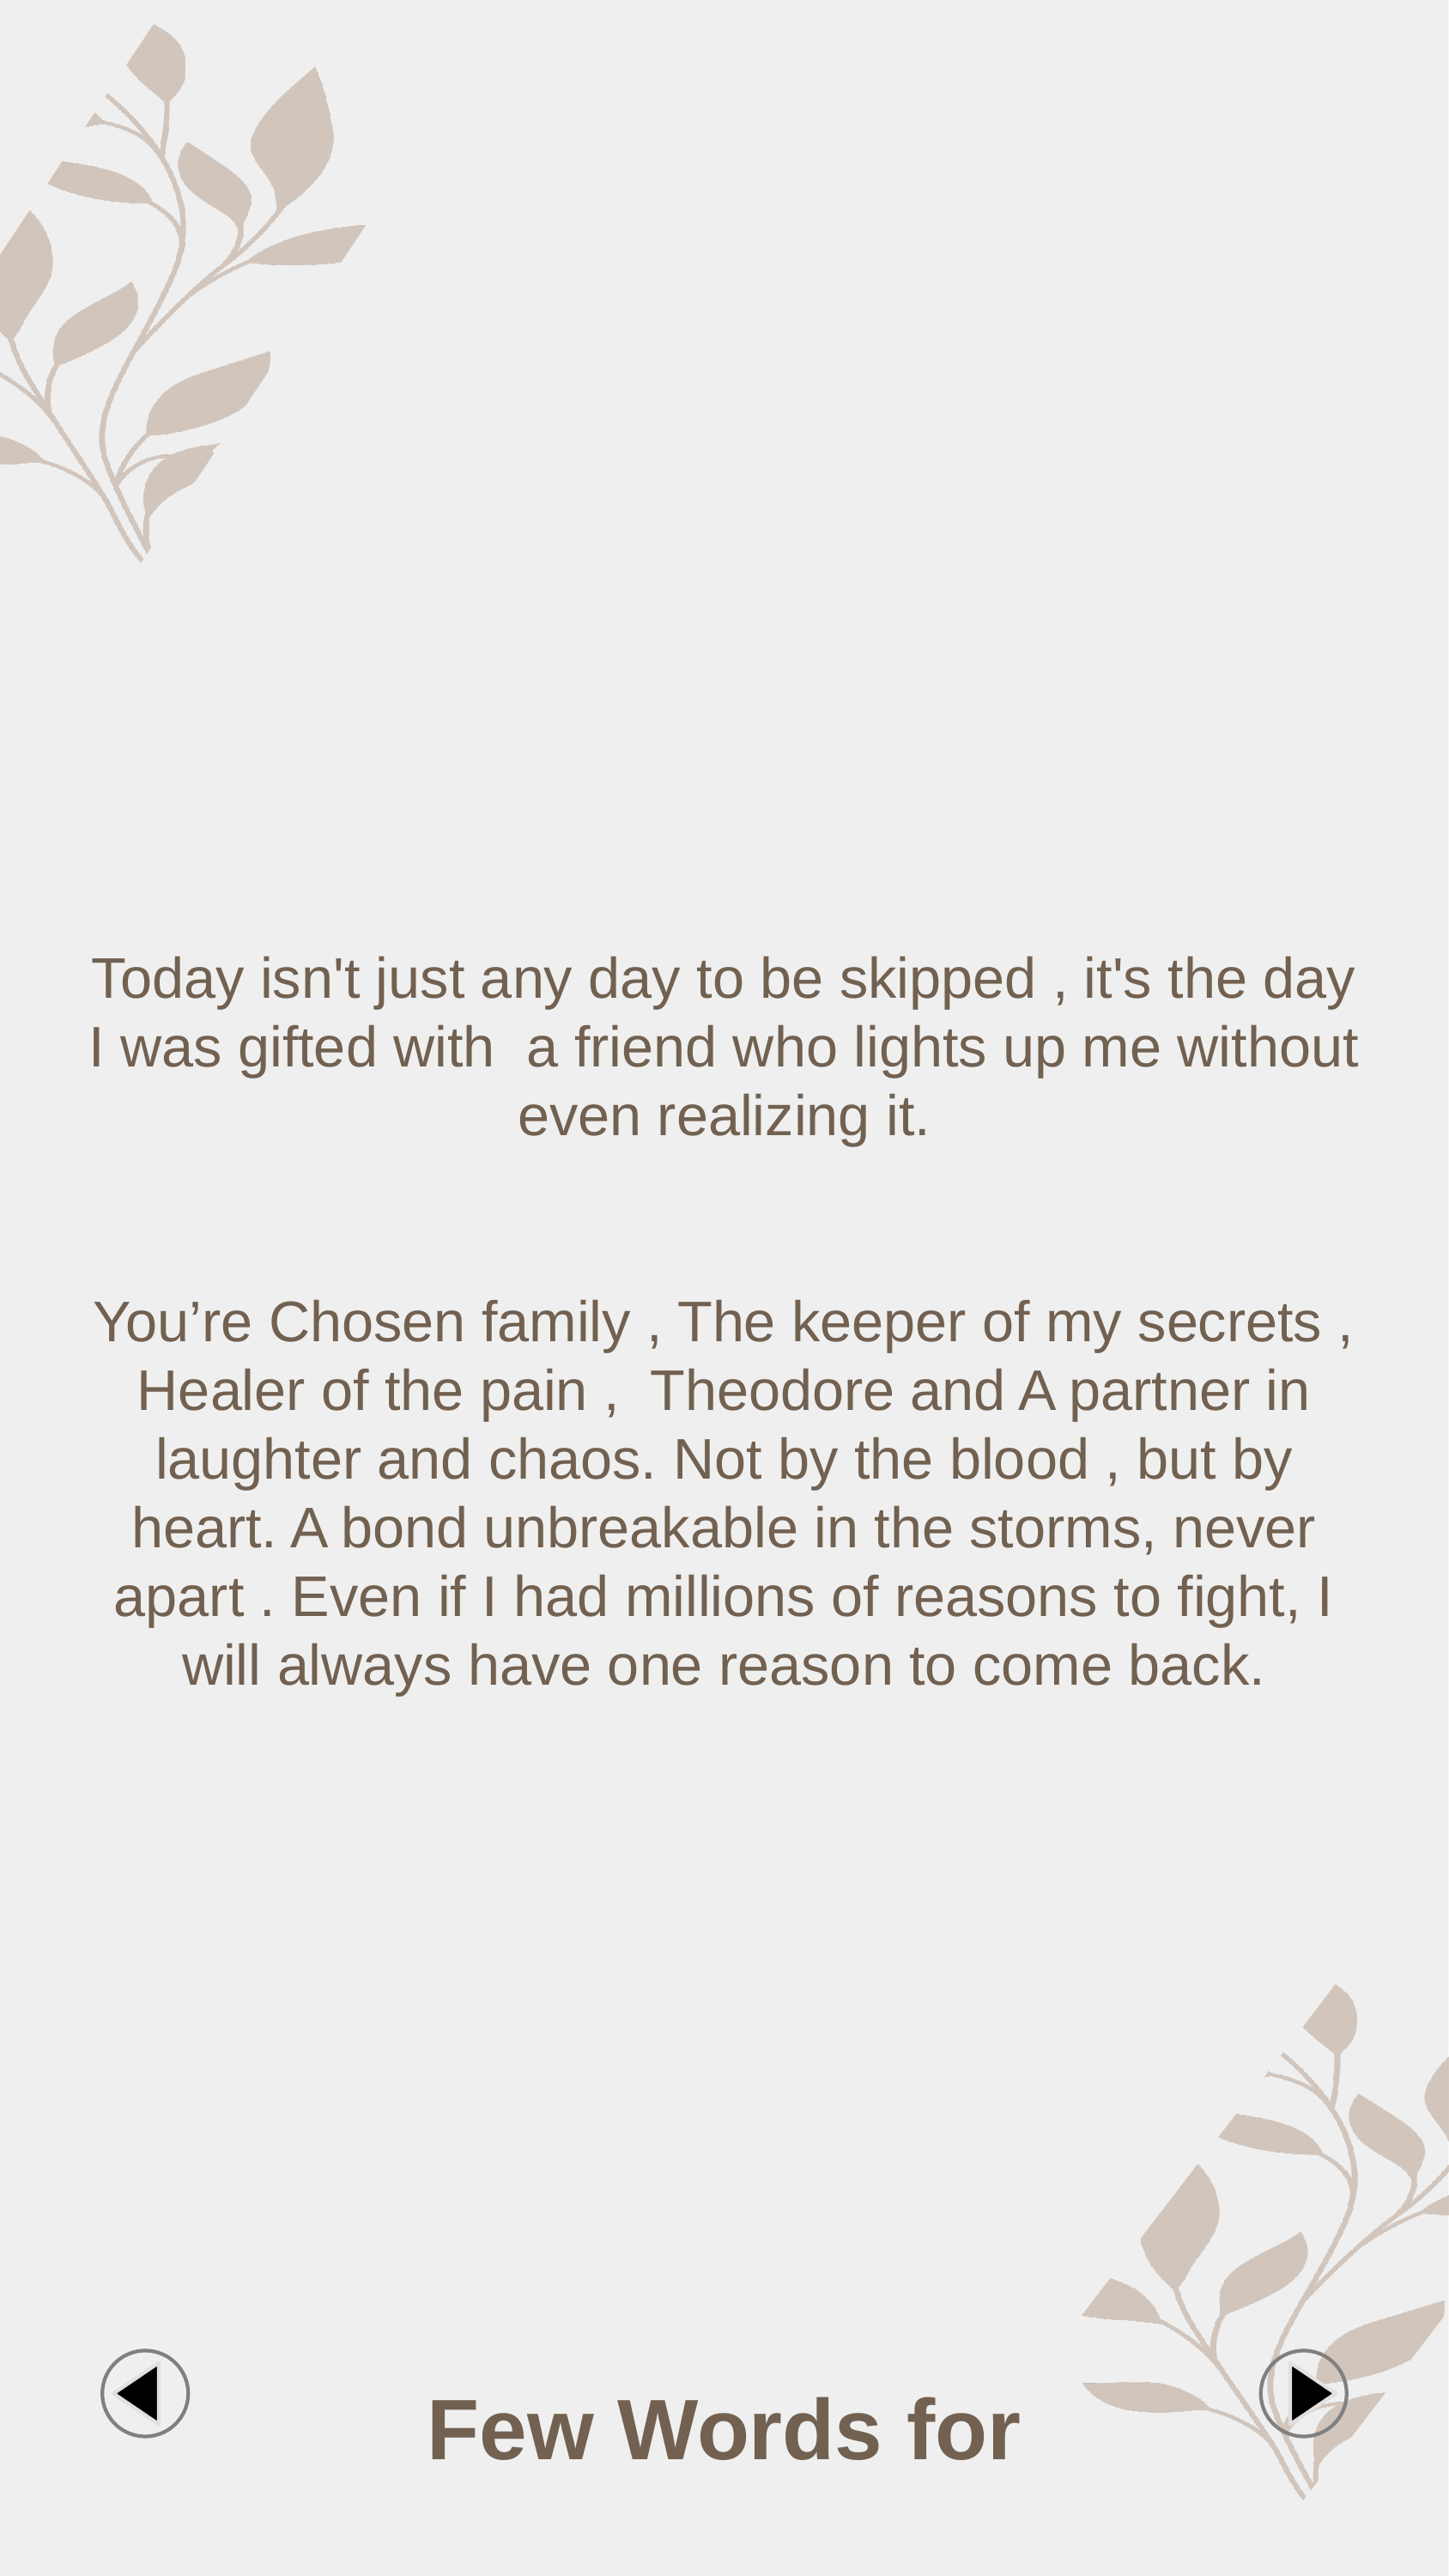

Today isn't just any day to be skipped , it's the day I was gifted with  a friend who lights up me without even realizing it.

You’re Chosen family , The keeper of my secrets , Healer of the pain ,  Theodore and A partner in laughter and chaos. Not by the blood , but by heart. A bond unbreakable in the storms, never apart . Even if I had millions of reasons to fight, I will always have one reason to come back.

Few Words for You